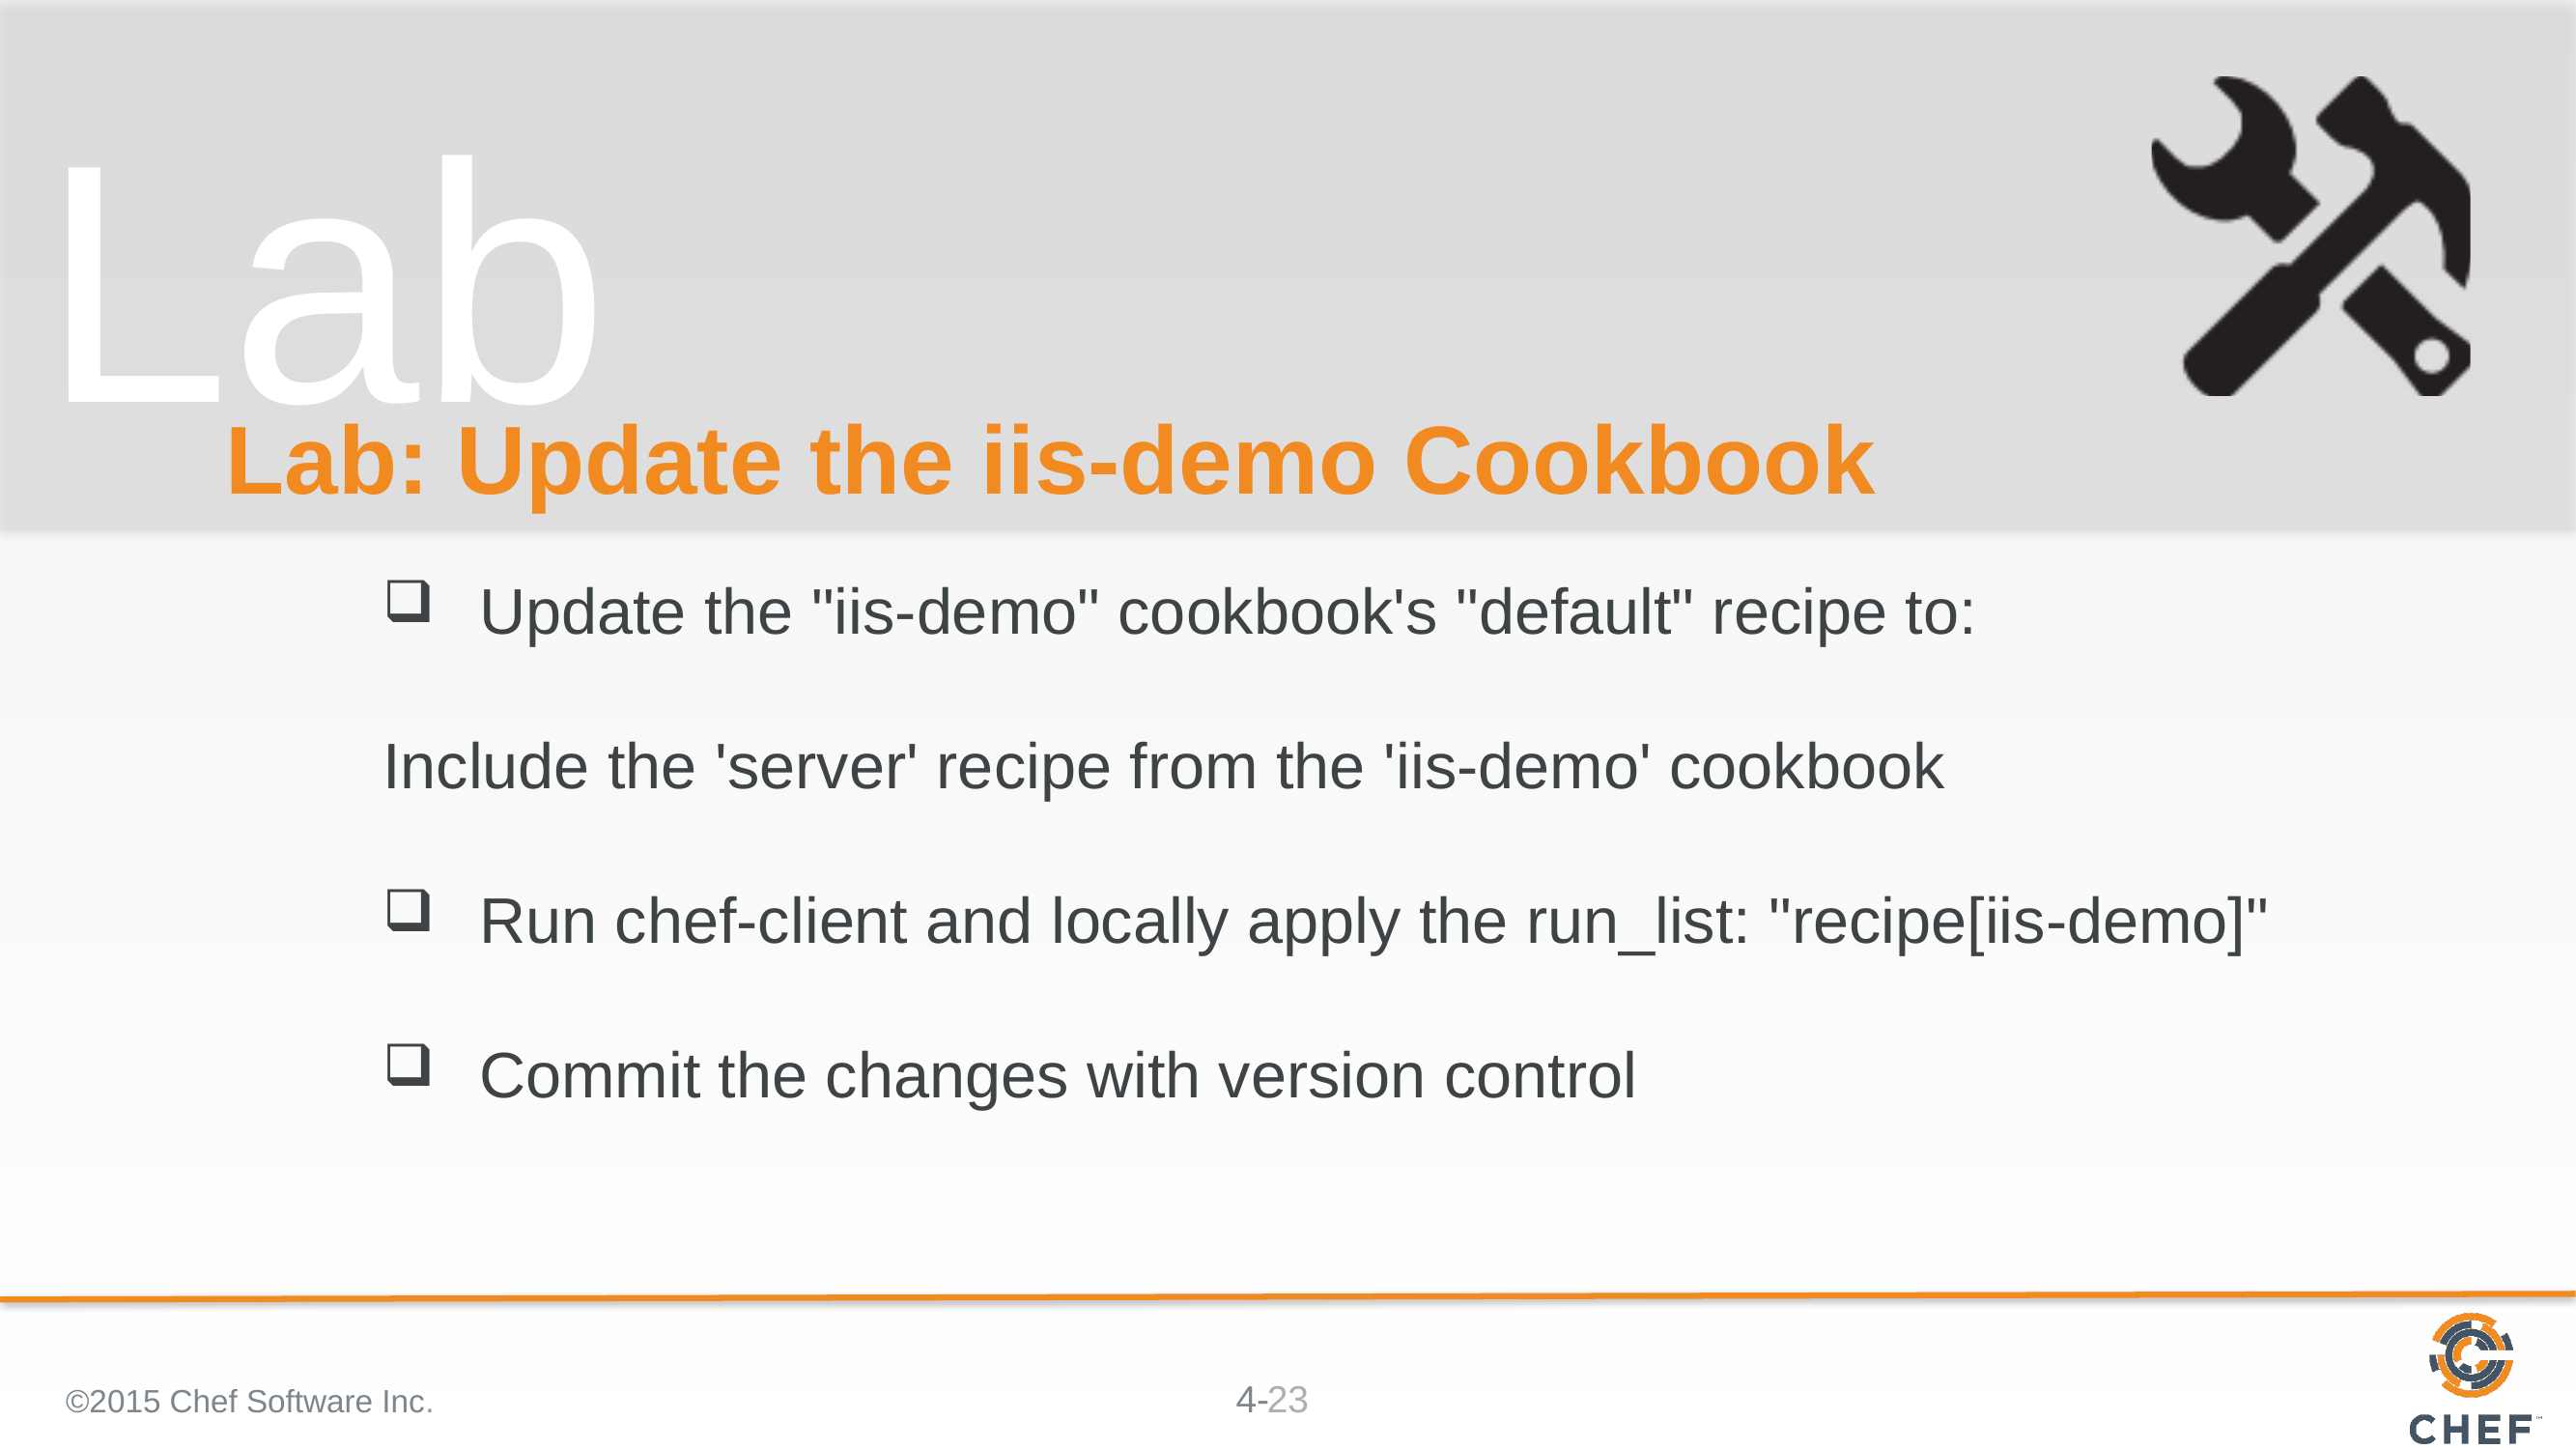

# Lab: Update the iis-demo Cookbook
Update the "iis-demo" cookbook's "default" recipe to:

Include the 'server' recipe from the 'iis-demo' cookbook

Run chef-client and locally apply the run_list: "recipe[iis-demo]"

Commit the changes with version control
©2015 Chef Software Inc.
23